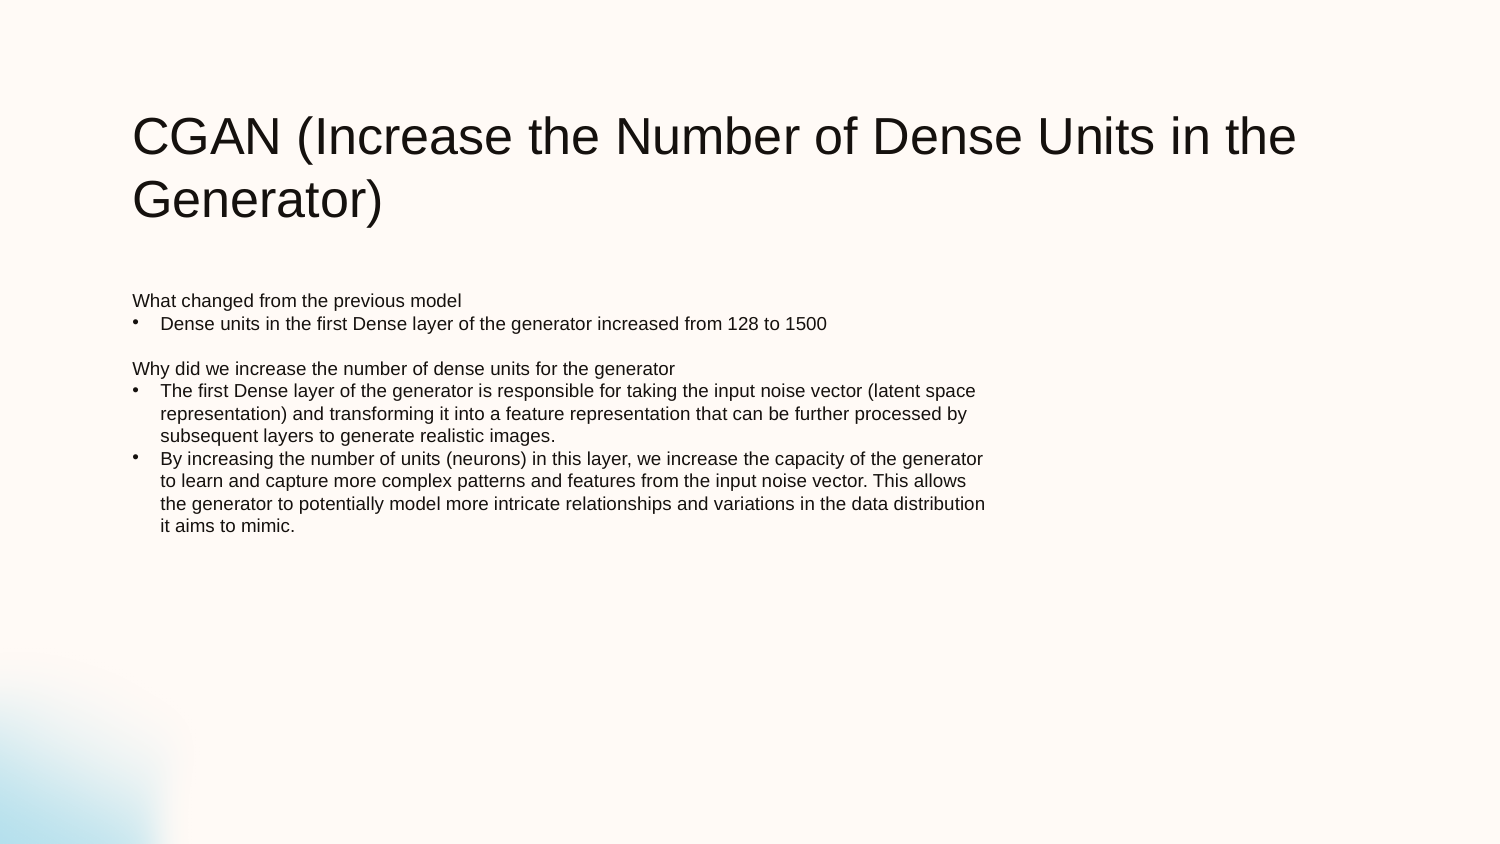

# CGAN (Increase the Number of Dense Units in the Generator)
What changed from the previous model
Dense units in the first Dense layer of the generator increased from 128 to 1500

Why did we increase the number of dense units for the generator
The first Dense layer of the generator is responsible for taking the input noise vector (latent space representation) and transforming it into a feature representation that can be further processed by subsequent layers to generate realistic images.
By increasing the number of units (neurons) in this layer, we increase the capacity of the generator to learn and capture more complex patterns and features from the input noise vector. This allows the generator to potentially model more intricate relationships and variations in the data distribution it aims to mimic.